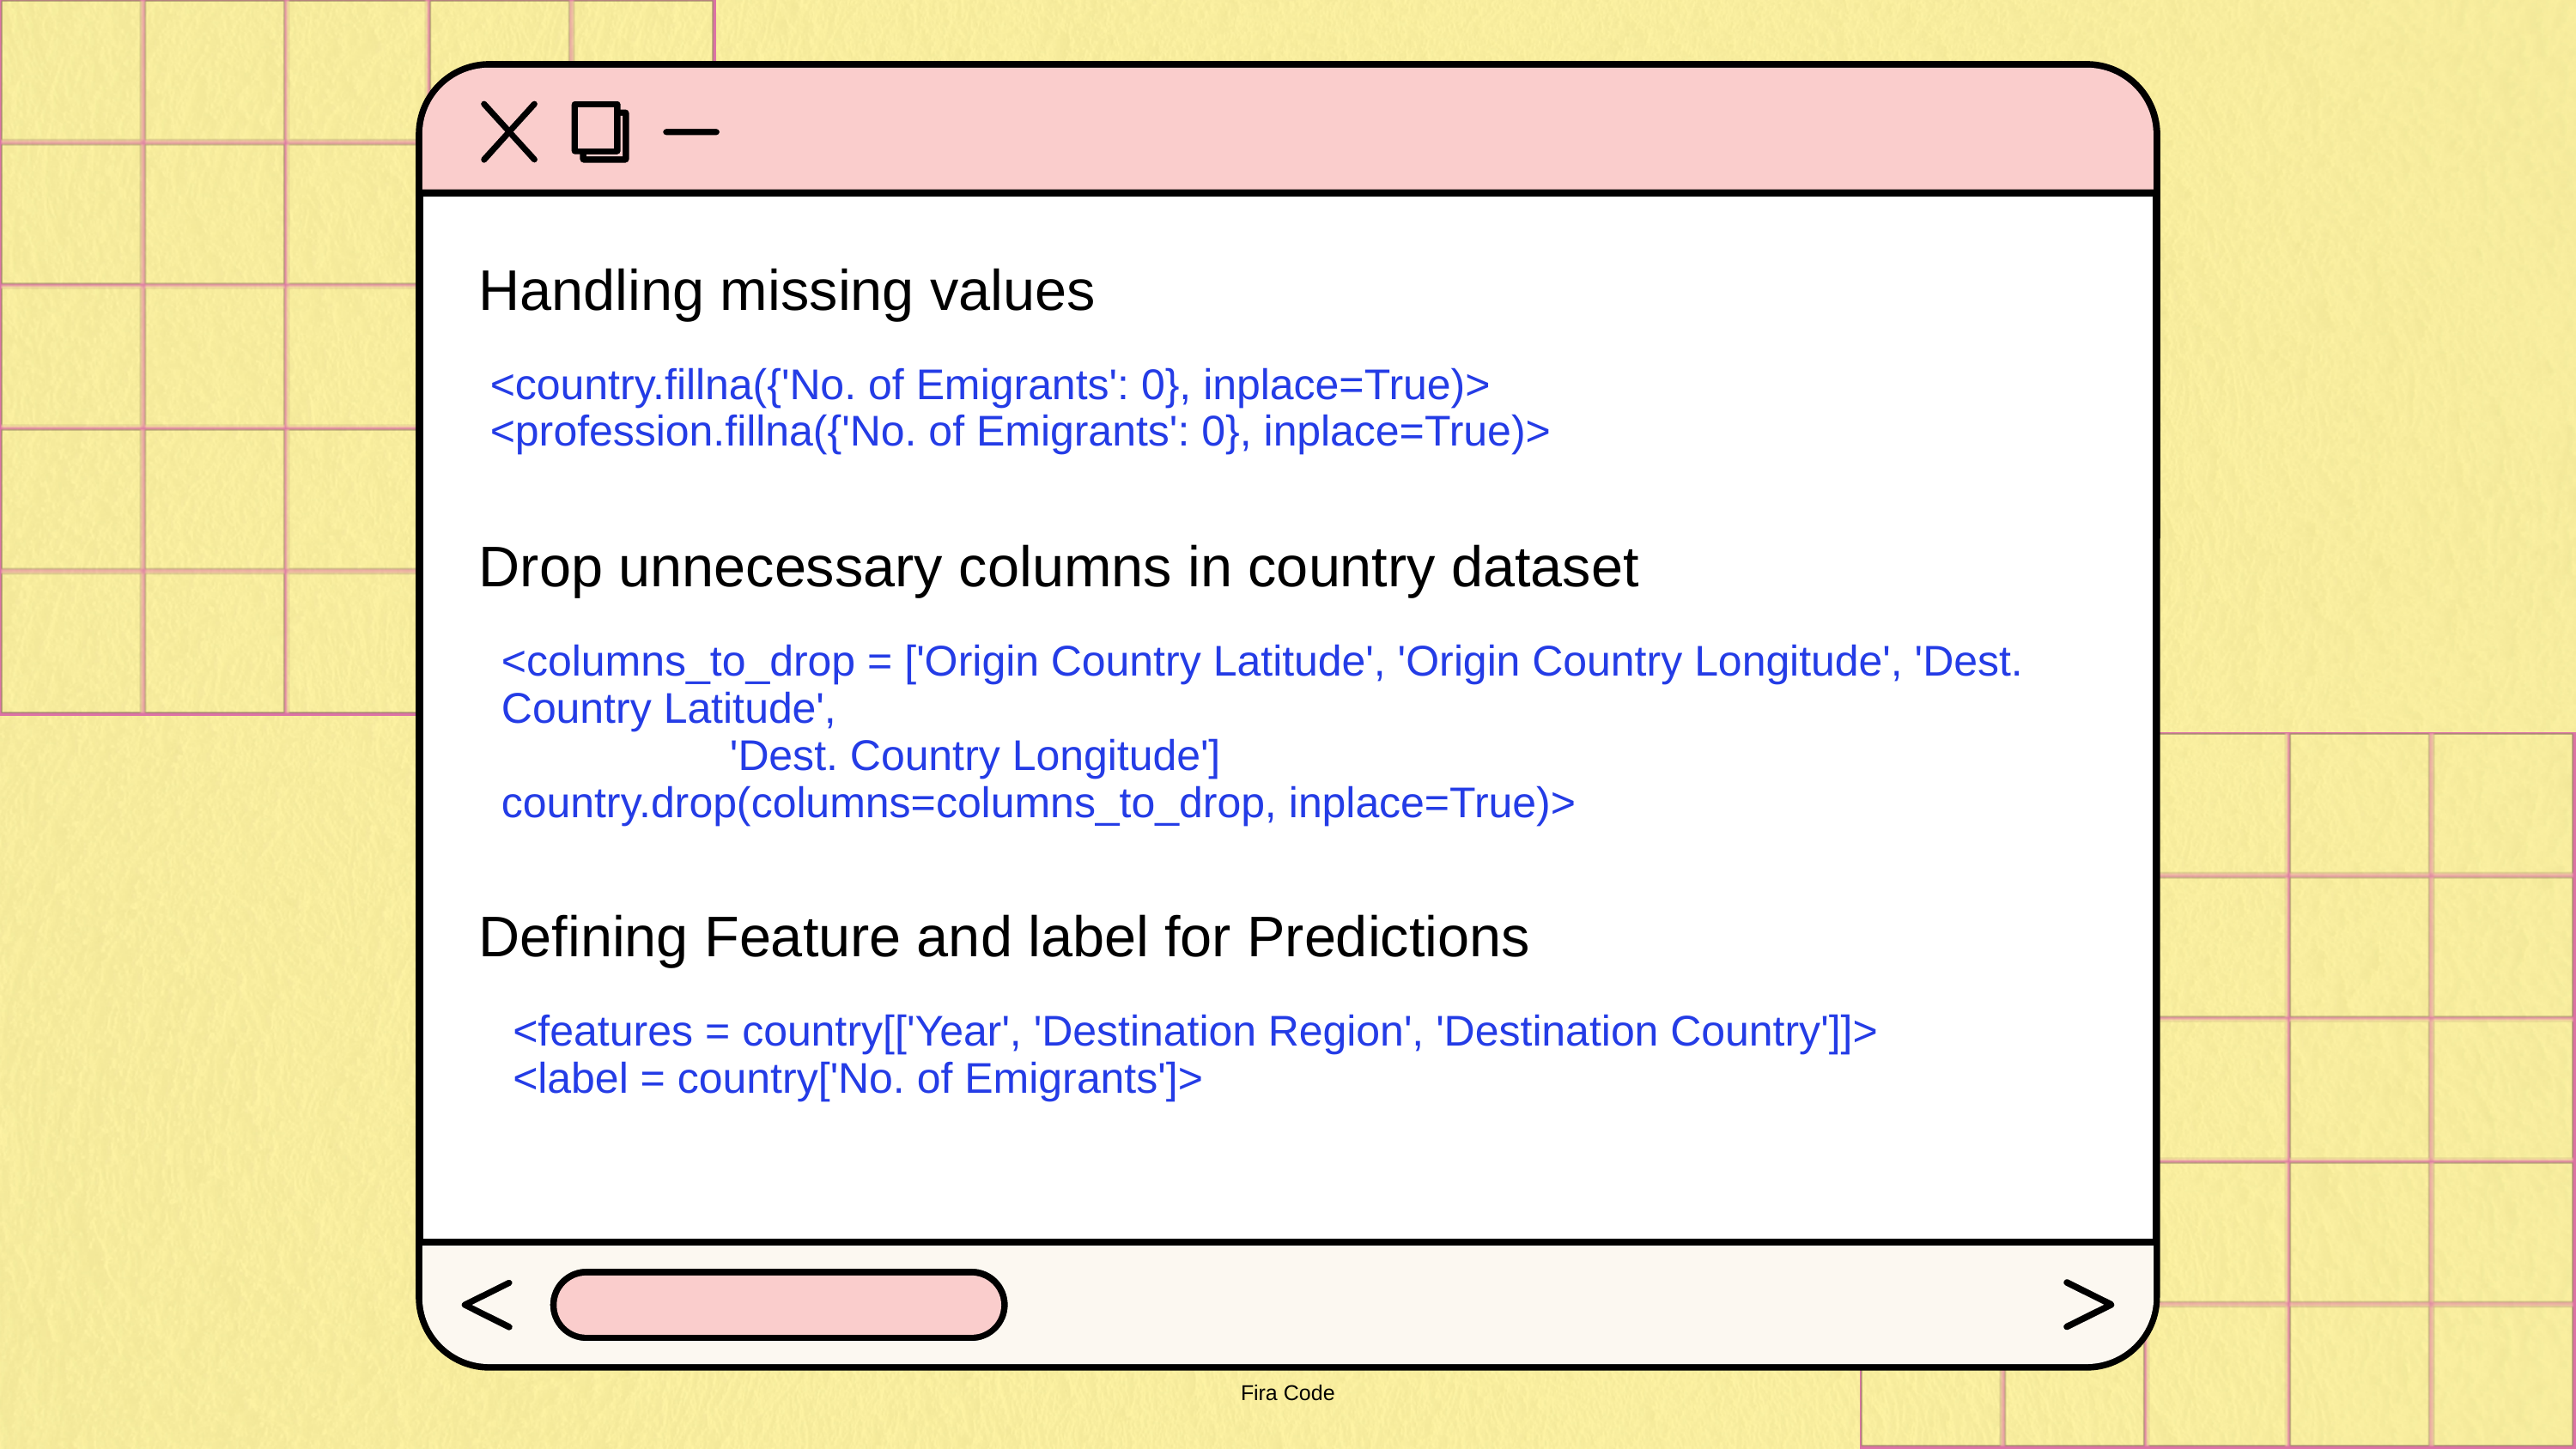

Handling missing values
<country.fillna({'No. of Emigrants': 0}, inplace=True)>
<profession.fillna({'No. of Emigrants': 0}, inplace=True)>
Drop unnecessary columns in country dataset
<columns_to_drop = ['Origin Country Latitude', 'Origin Country Longitude', 'Dest. Country Latitude',
                   'Dest. Country Longitude']
country.drop(columns=columns_to_drop, inplace=True)>

Defining Feature and label for Predictions
<features = country[['Year', 'Destination Region', 'Destination Country']]>
<label = country['No. of Emigrants']>
Fira Code